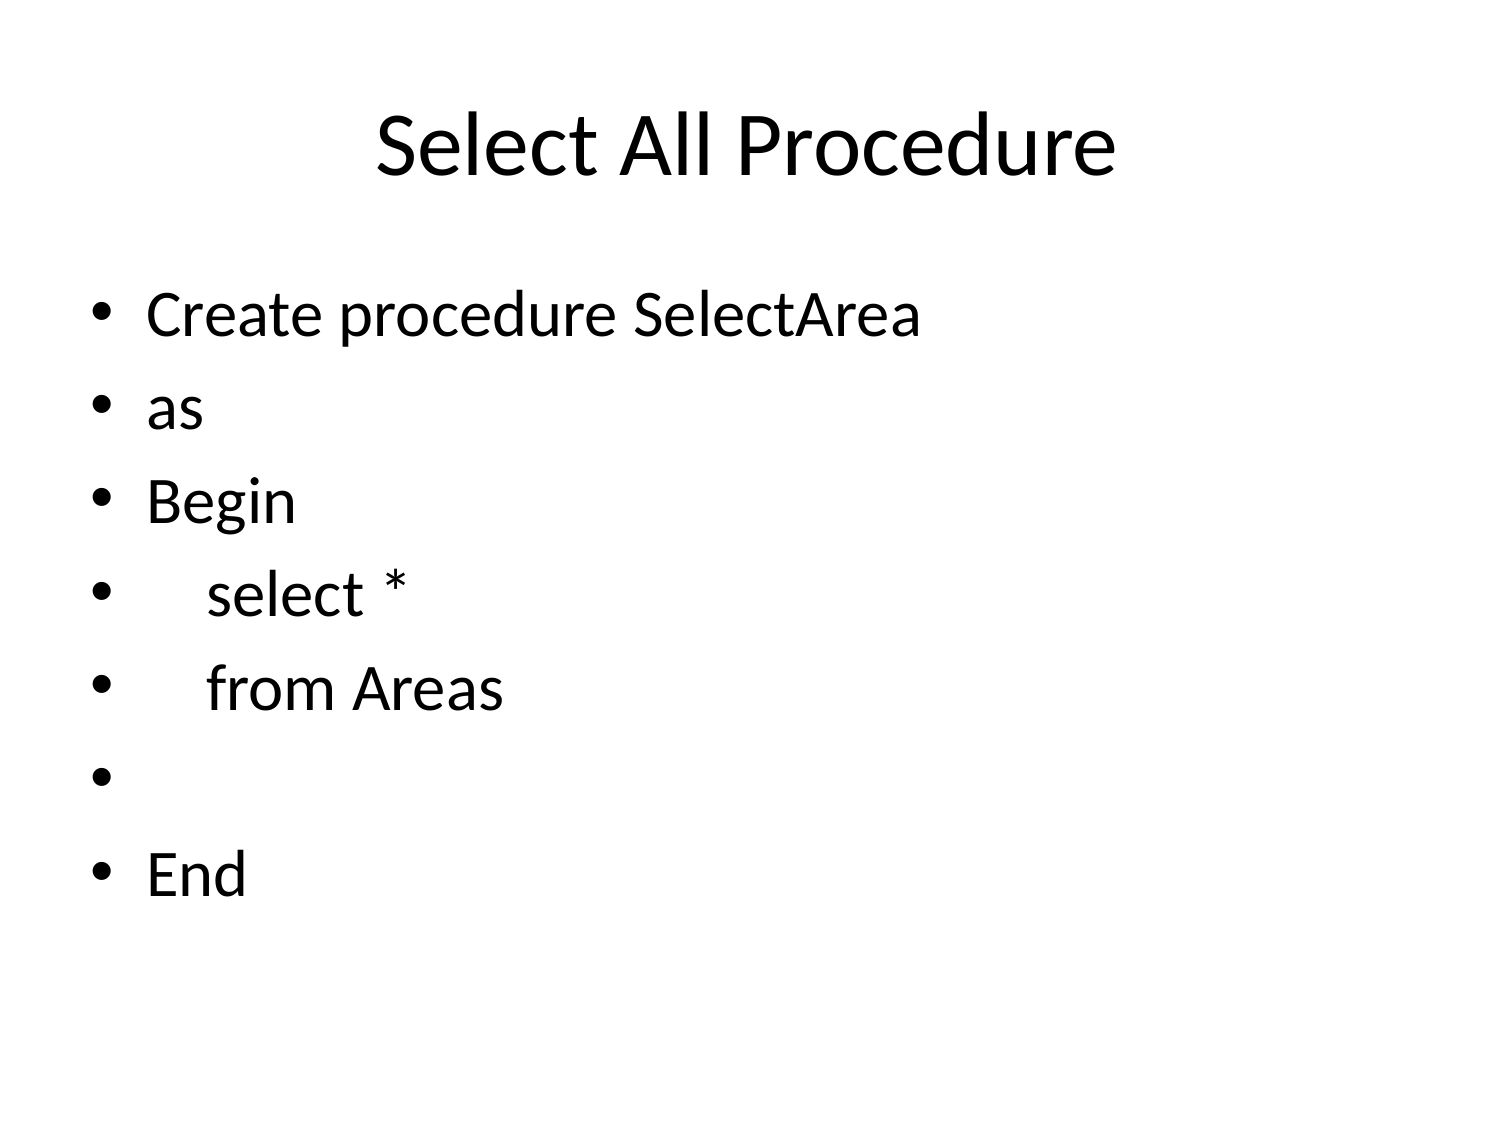

# Select All Procedure
Create procedure SelectArea
as
Begin
    select *
    from Areas

End